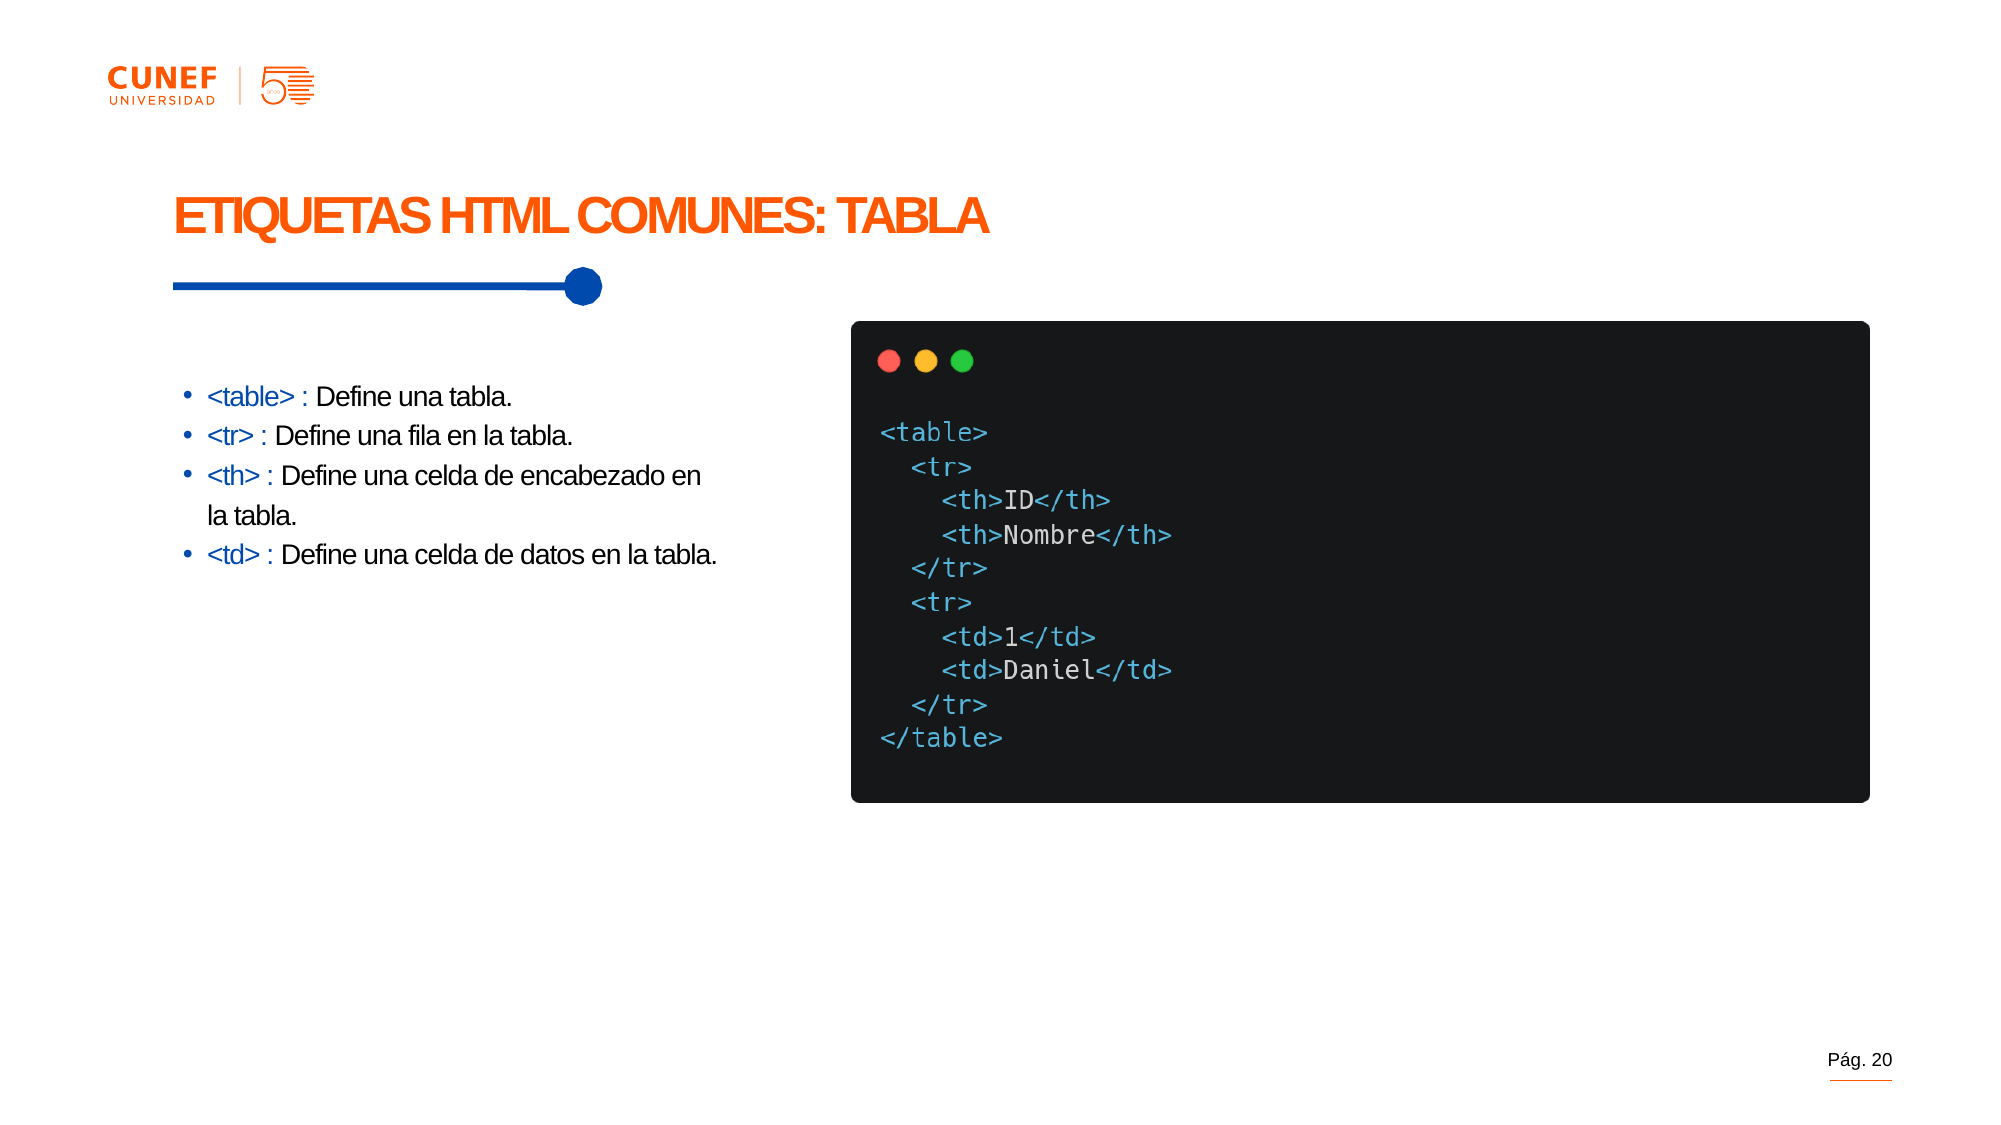

ETIQUETAS HTML COMUNES: TABLA

<table> : Define una tabla.
<tr> : Define una fila en la tabla.
<th> : Define una celda de encabezado en la tabla.
<td> : Define una celda de datos en la tabla.